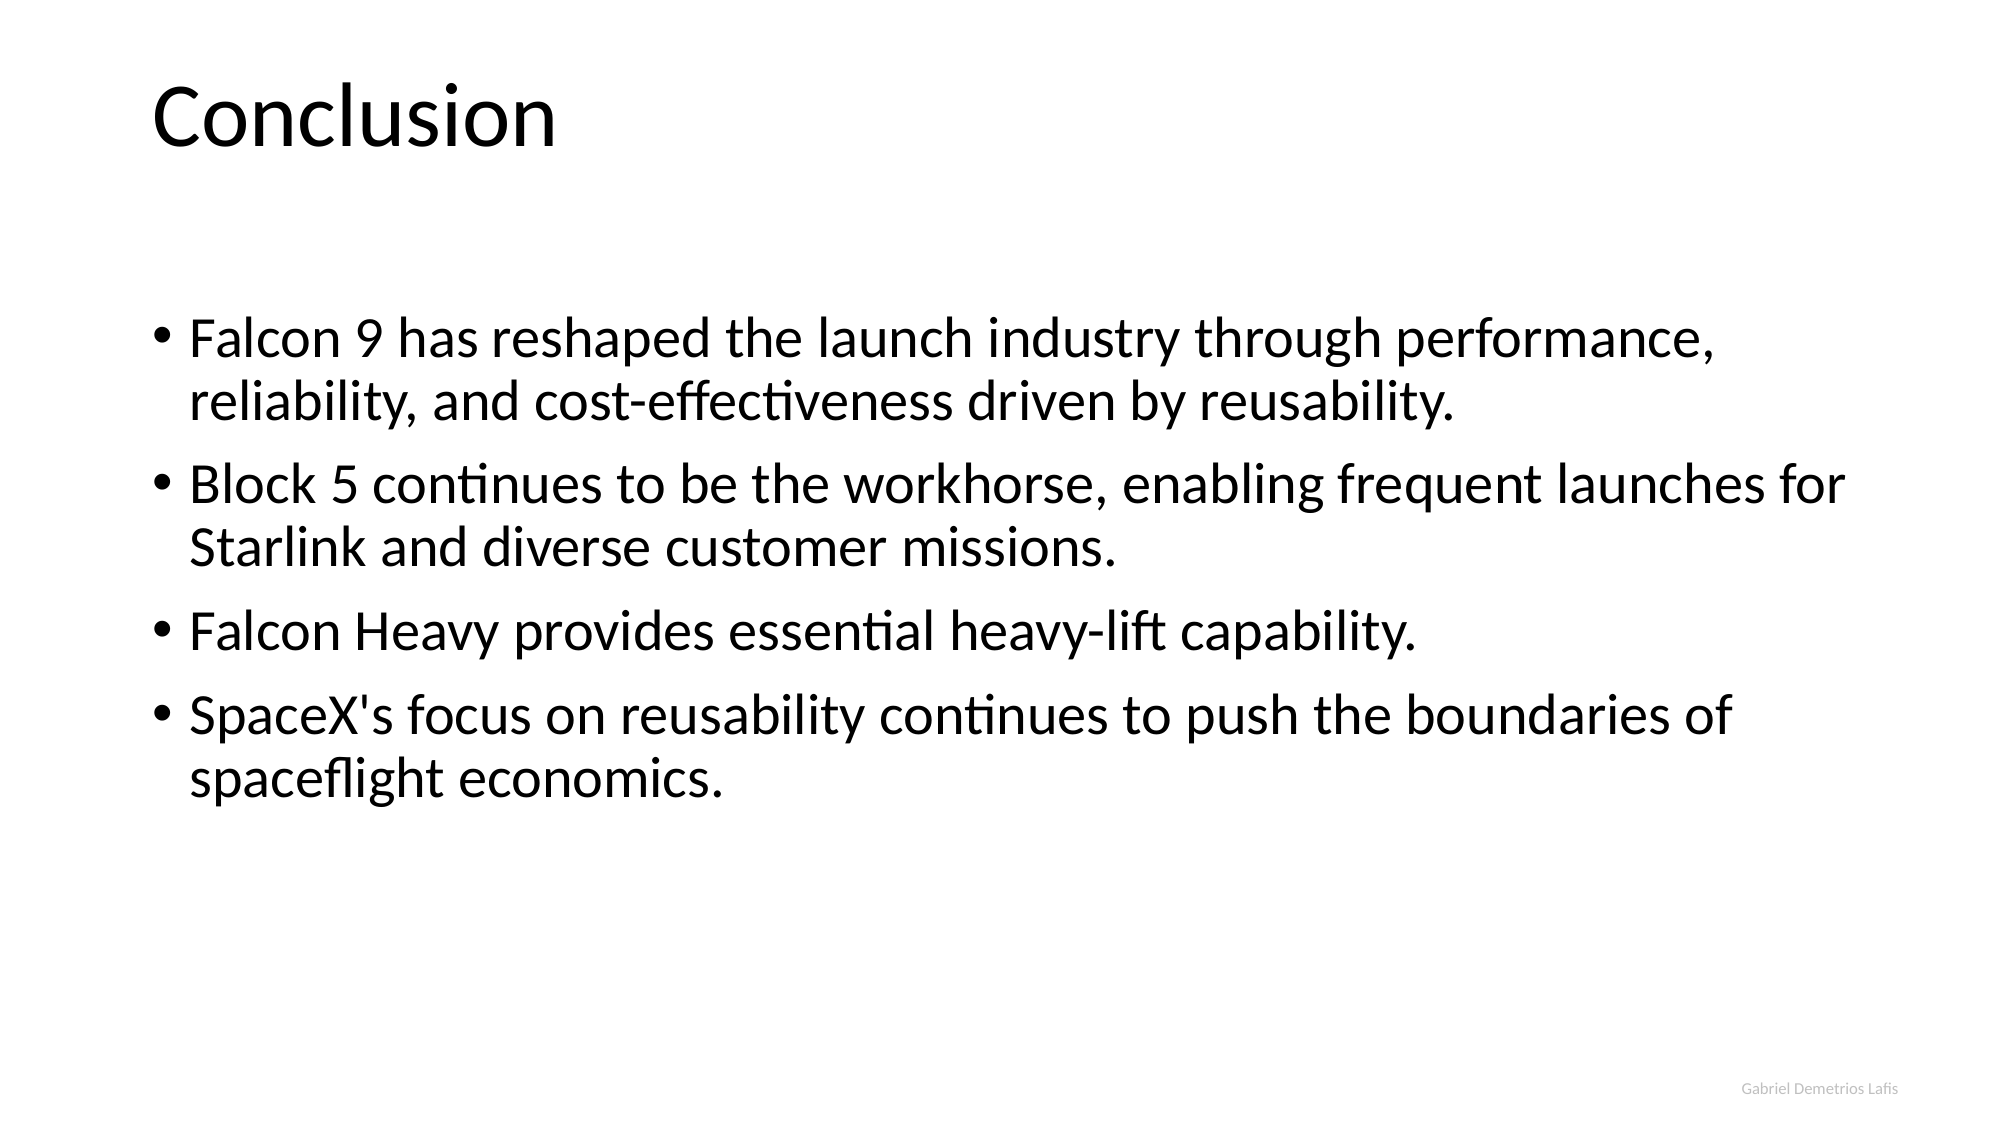

# Conclusion
Falcon 9 has reshaped the launch industry through performance, reliability, and cost-effectiveness driven by reusability.
Block 5 continues to be the workhorse, enabling frequent launches for Starlink and diverse customer missions.
Falcon Heavy provides essential heavy-lift capability.
SpaceX's focus on reusability continues to push the boundaries of spaceflight economics.
Gabriel Demetrios Lafis